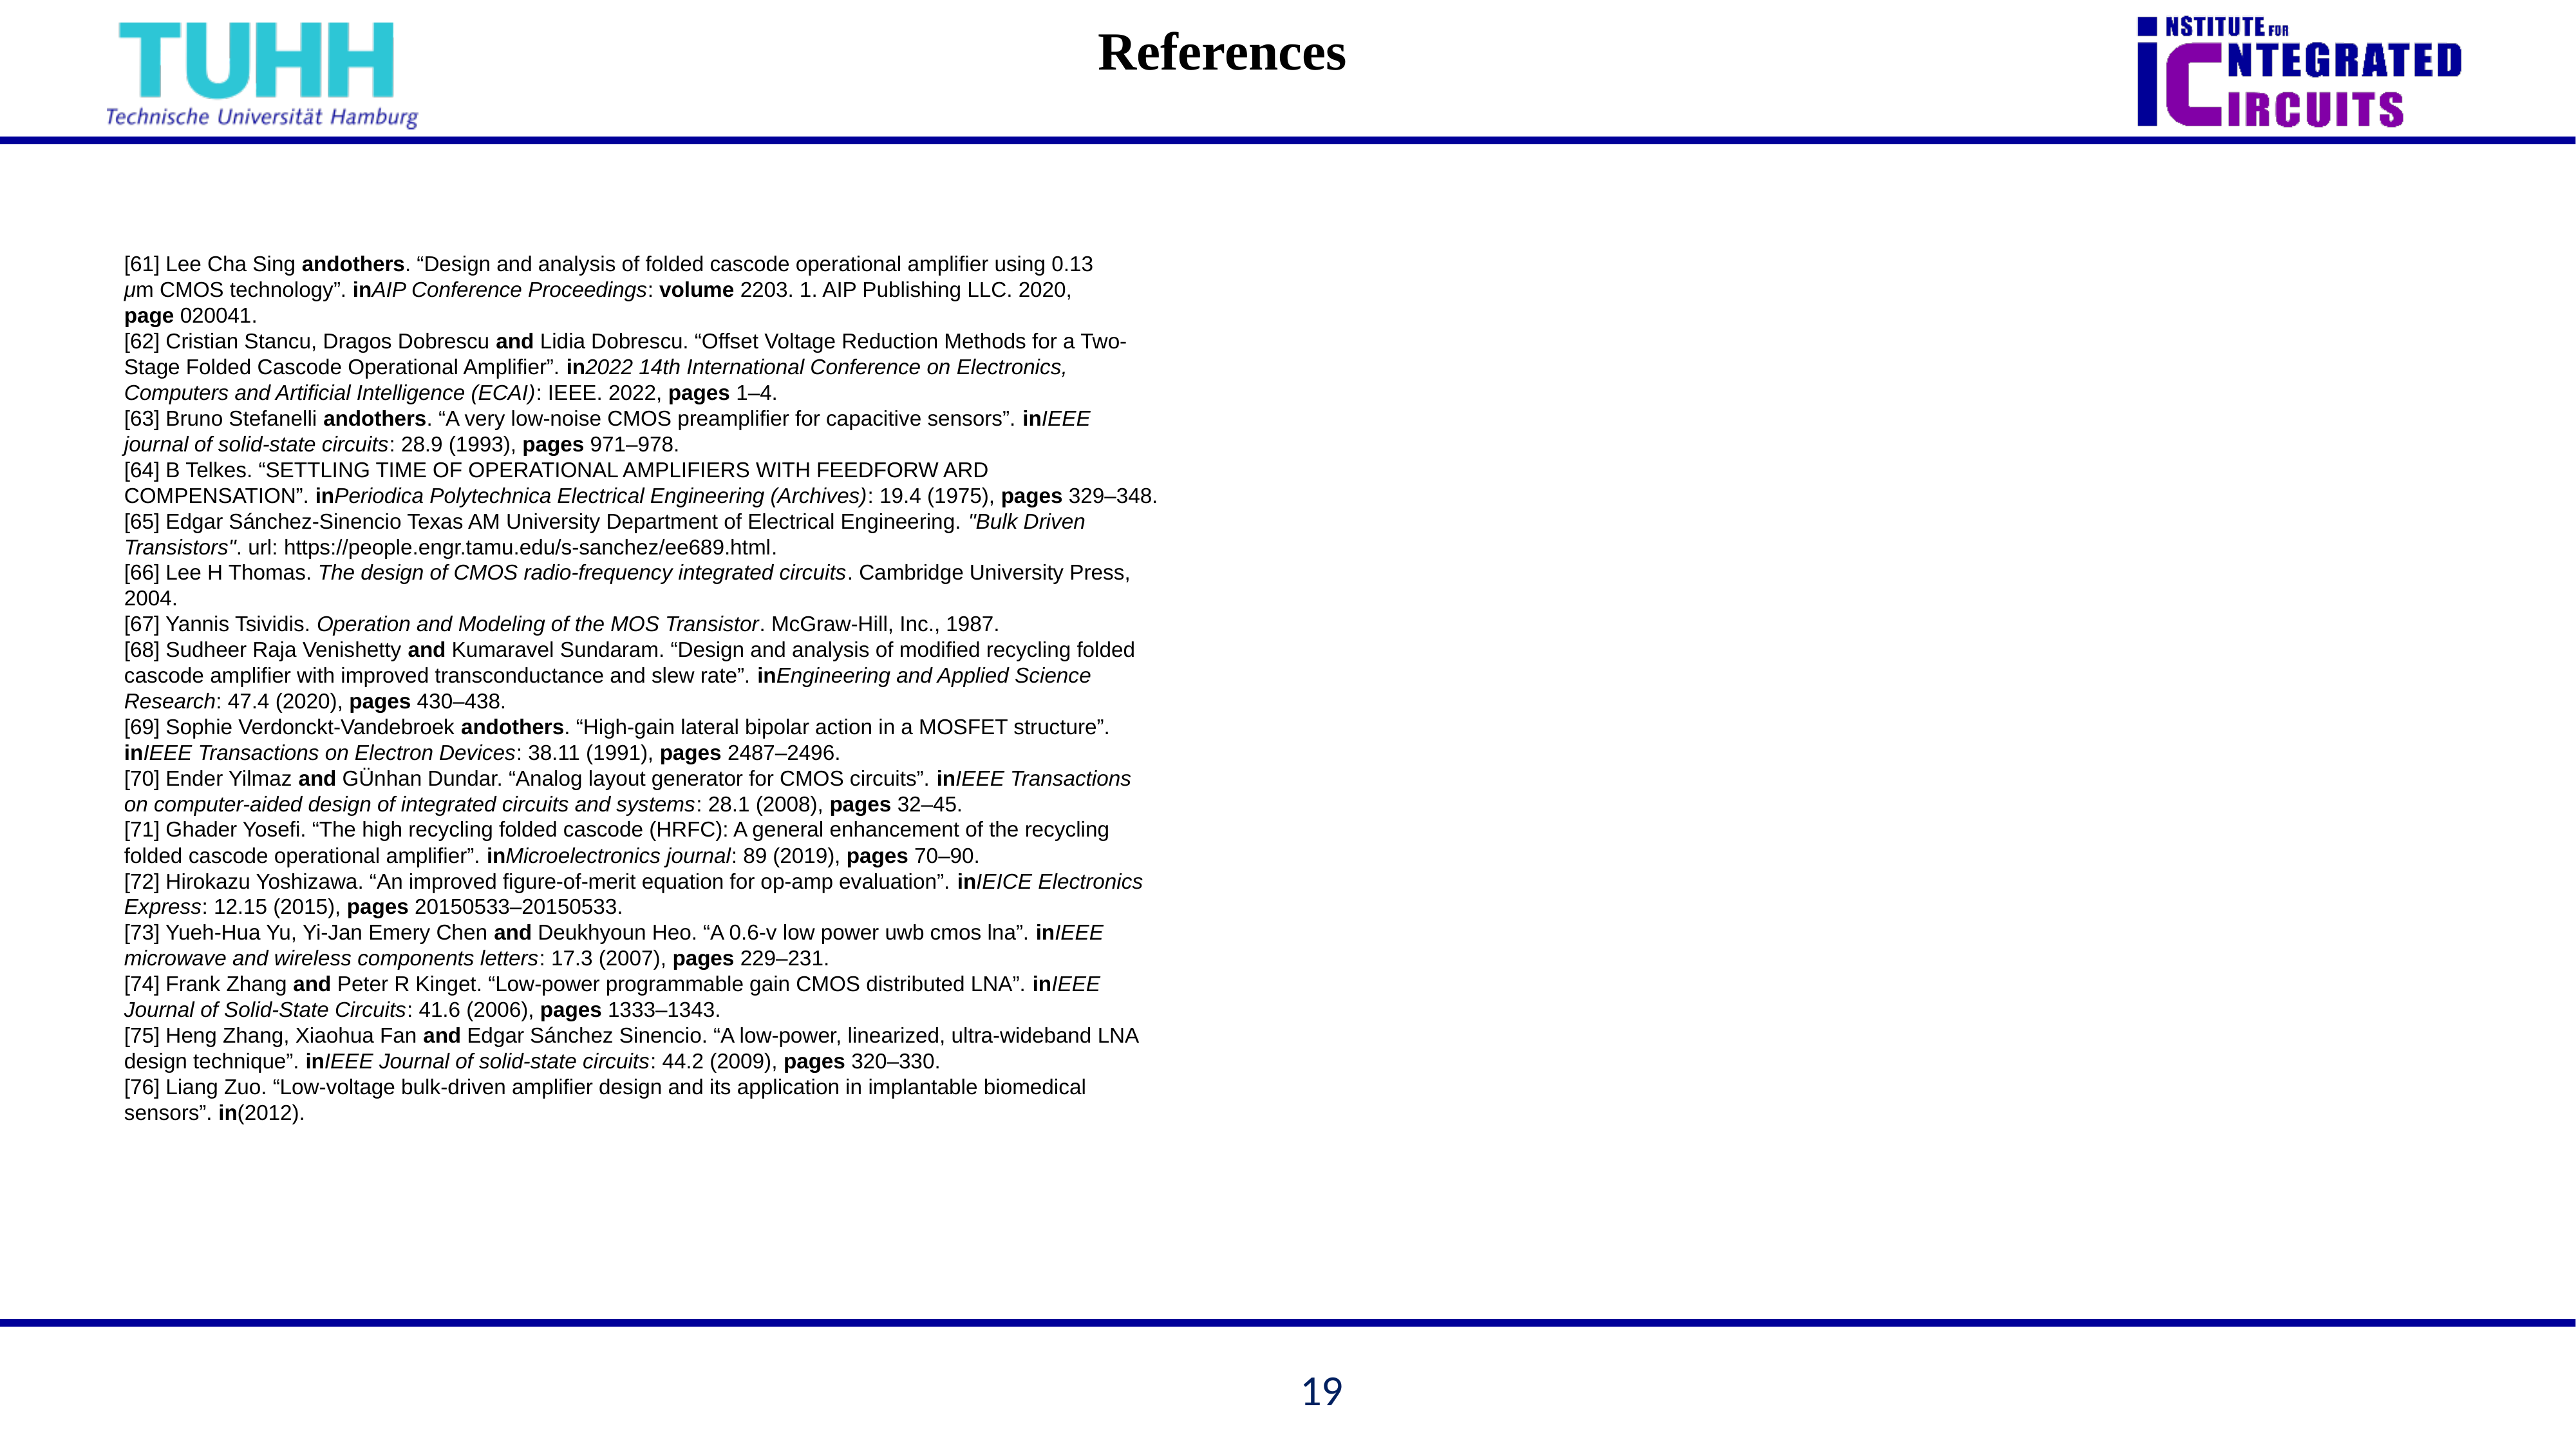

# References
[61] Lee Cha Sing andothers. “Design and analysis of folded cascode operational amplifier using 0.13
μm CMOS technology”. inAIP Conference Proceedings: volume 2203. 1. AIP Publishing LLC. 2020,
page 020041.
[62] Cristian Stancu, Dragos Dobrescu and Lidia Dobrescu. “Offset Voltage Reduction Methods for a Two-
Stage Folded Cascode Operational Amplifier”. in2022 14th International Conference on Electronics,
Computers and Artificial Intelligence (ECAI): IEEE. 2022, pages 1–4.
[63] Bruno Stefanelli andothers. “A very low-noise CMOS preamplifier for capacitive sensors”. inIEEE
journal of solid-state circuits: 28.9 (1993), pages 971–978.
[64] B Telkes. “SETTLING TIME OF OPERATIONAL AMPLIFIERS WITH FEEDFORW ARD
COMPENSATION”. inPeriodica Polytechnica Electrical Engineering (Archives): 19.4 (1975), pages 329–348.
[65] Edgar Sánchez-Sinencio Texas AM University Department of Electrical Engineering. "Bulk Driven
Transistors". url: https://people.engr.tamu.edu/s-sanchez/ee689.html.
[66] Lee H Thomas. The design of CMOS radio-frequency integrated circuits. Cambridge University Press,
2004.
[67] Yannis Tsividis. Operation and Modeling of the MOS Transistor. McGraw-Hill, Inc., 1987.
[68] Sudheer Raja Venishetty and Kumaravel Sundaram. “Design and analysis of modified recycling folded
cascode amplifier with improved transconductance and slew rate”. inEngineering and Applied Science
Research: 47.4 (2020), pages 430–438.
[69] Sophie Verdonckt-Vandebroek andothers. “High-gain lateral bipolar action in a MOSFET structure”.
inIEEE Transactions on Electron Devices: 38.11 (1991), pages 2487–2496.
[70] Ender Yilmaz and GÜnhan Dundar. “Analog layout generator for CMOS circuits”. inIEEE Transactions
on computer-aided design of integrated circuits and systems: 28.1 (2008), pages 32–45.
[71] Ghader Yosefi. “The high recycling folded cascode (HRFC): A general enhancement of the recycling
folded cascode operational amplifier”. inMicroelectronics journal: 89 (2019), pages 70–90.
[72] Hirokazu Yoshizawa. “An improved figure-of-merit equation for op-amp evaluation”. inIEICE Electronics
Express: 12.15 (2015), pages 20150533–20150533.
[73] Yueh-Hua Yu, Yi-Jan Emery Chen and Deukhyoun Heo. “A 0.6-v low power uwb cmos lna”. inIEEE
microwave and wireless components letters: 17.3 (2007), pages 229–231.
[74] Frank Zhang and Peter R Kinget. “Low-power programmable gain CMOS distributed LNA”. inIEEE
Journal of Solid-State Circuits: 41.6 (2006), pages 1333–1343.
[75] Heng Zhang, Xiaohua Fan and Edgar Sánchez Sinencio. “A low-power, linearized, ultra-wideband LNA
design technique”. inIEEE Journal of solid-state circuits: 44.2 (2009), pages 320–330.
[76] Liang Zuo. “Low-voltage bulk-driven amplifier design and its application in implantable biomedical
sensors”. in(2012).
19